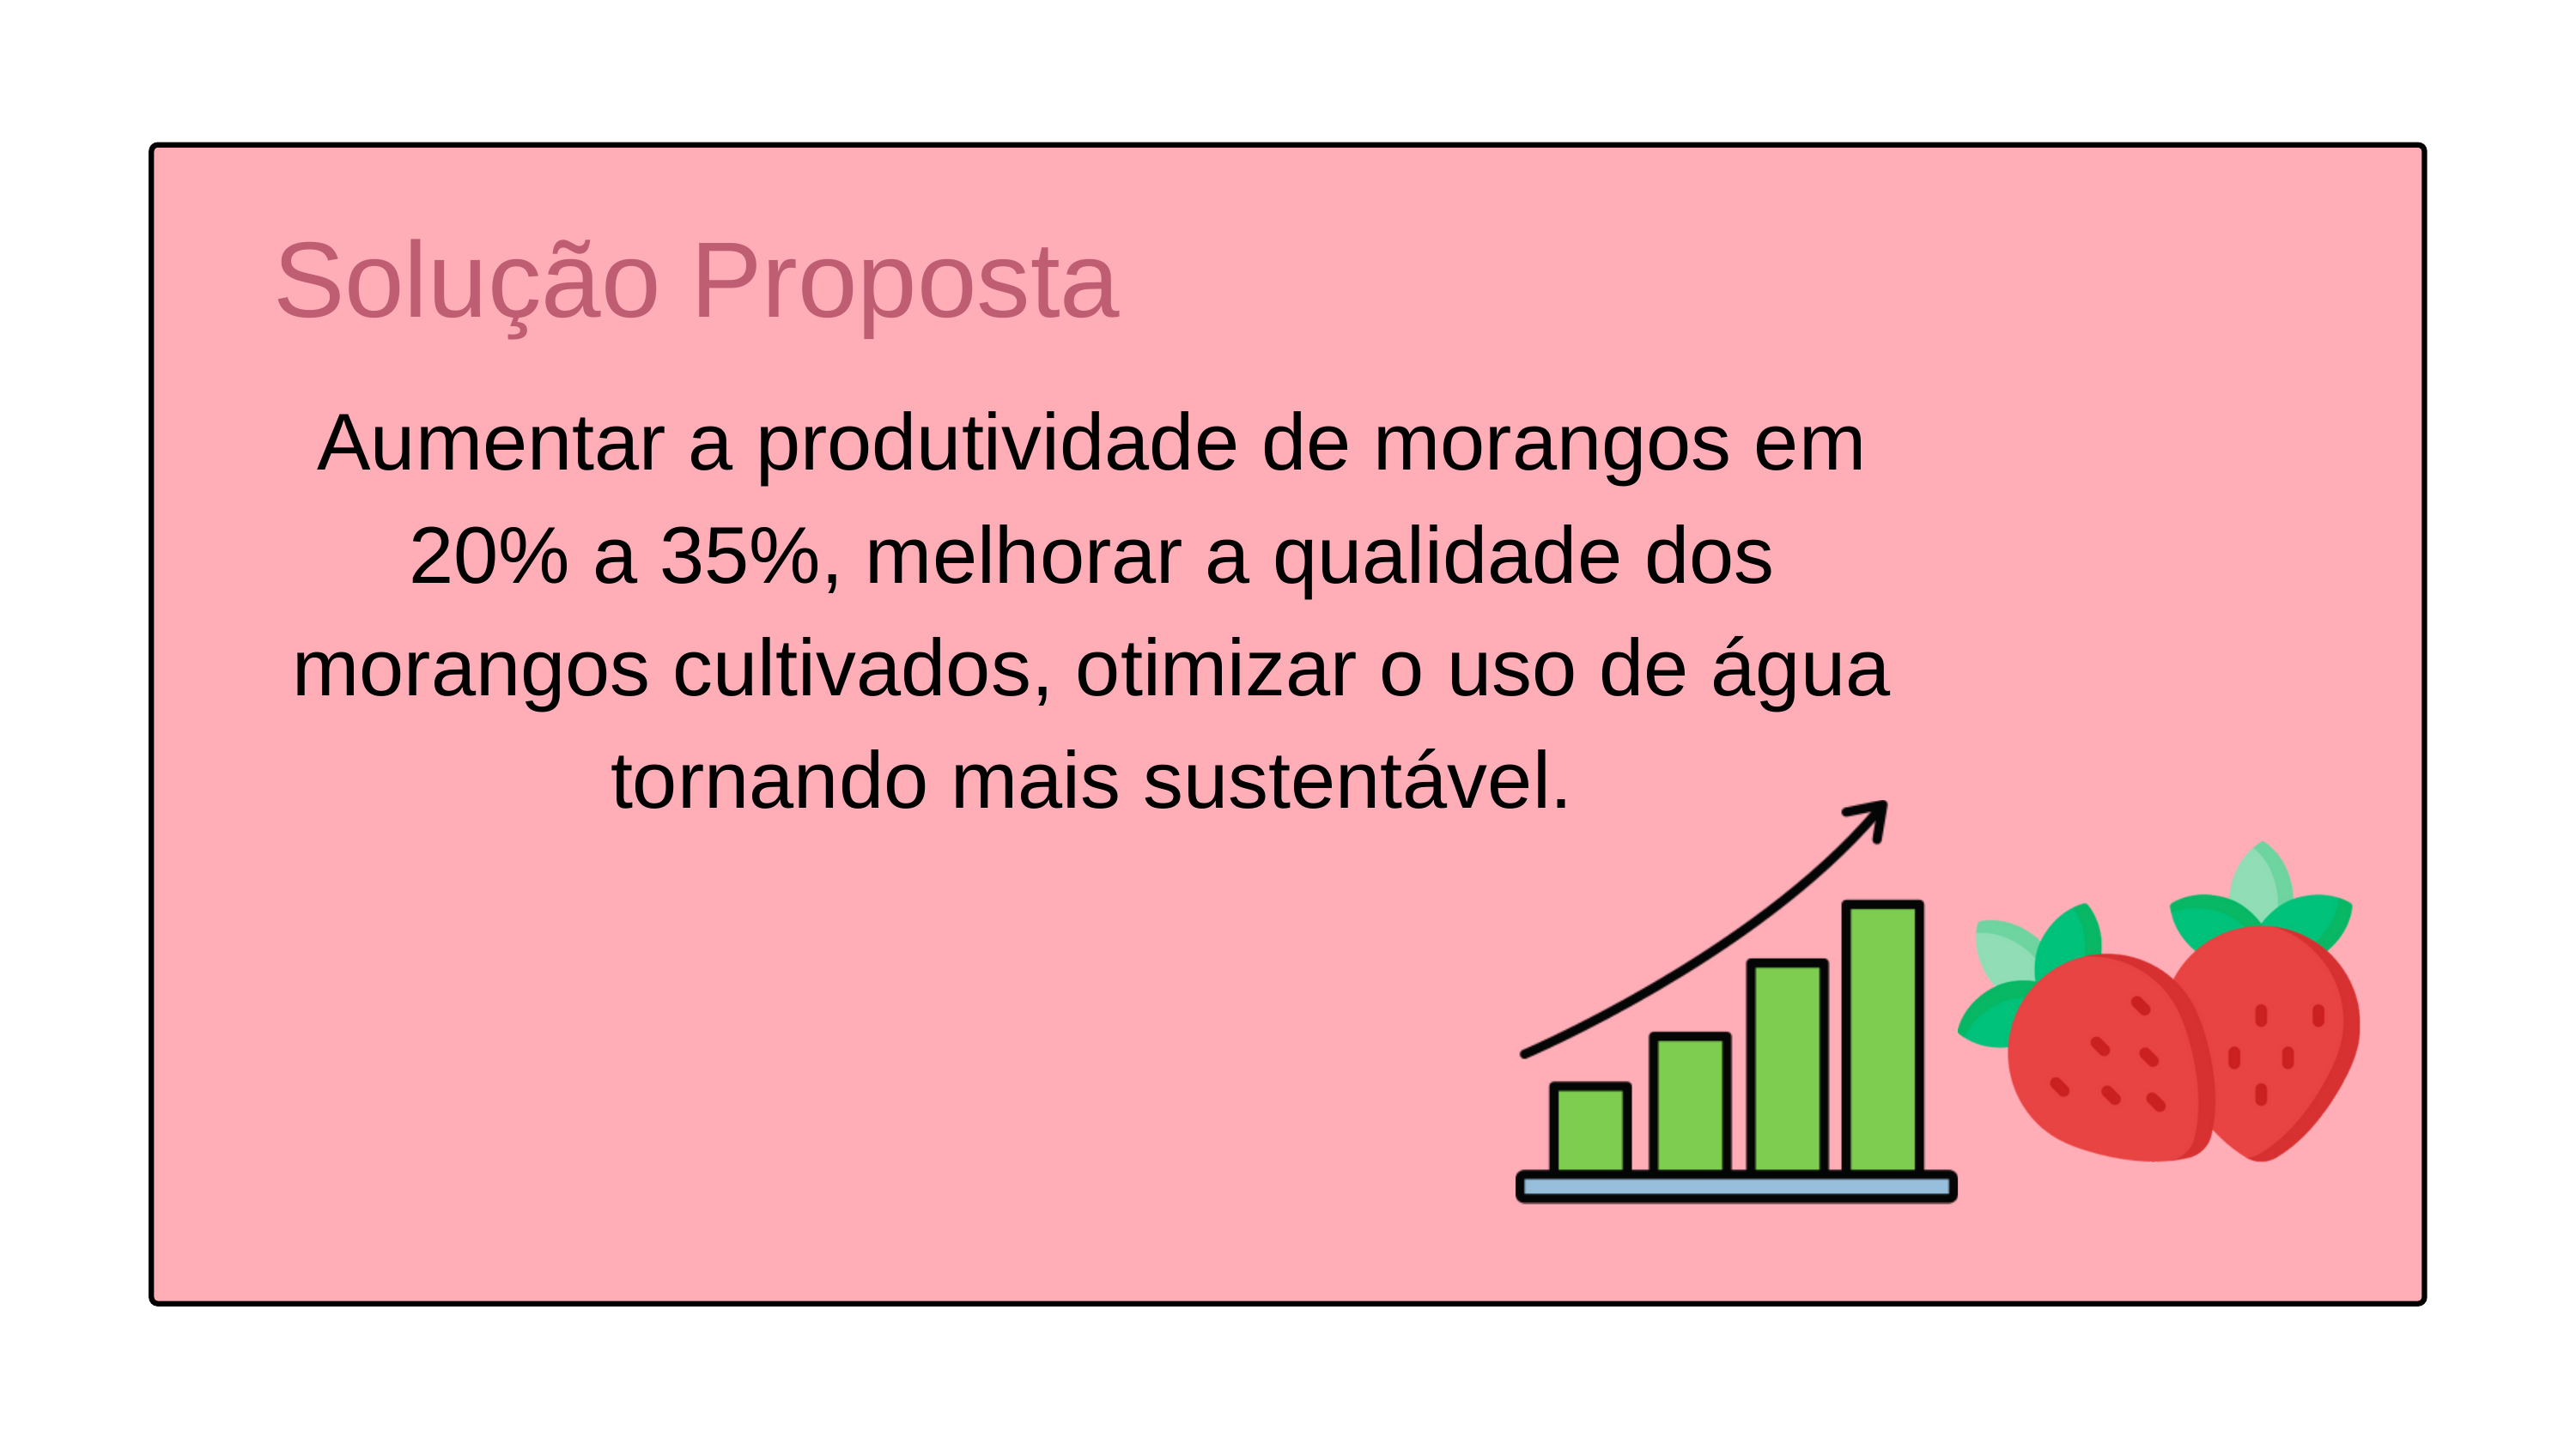

Solução Proposta
Aumentar a produtividade de morangos em 20% a 35%, melhorar a qualidade dos morangos cultivados, otimizar o uso de água tornando mais sustentável.